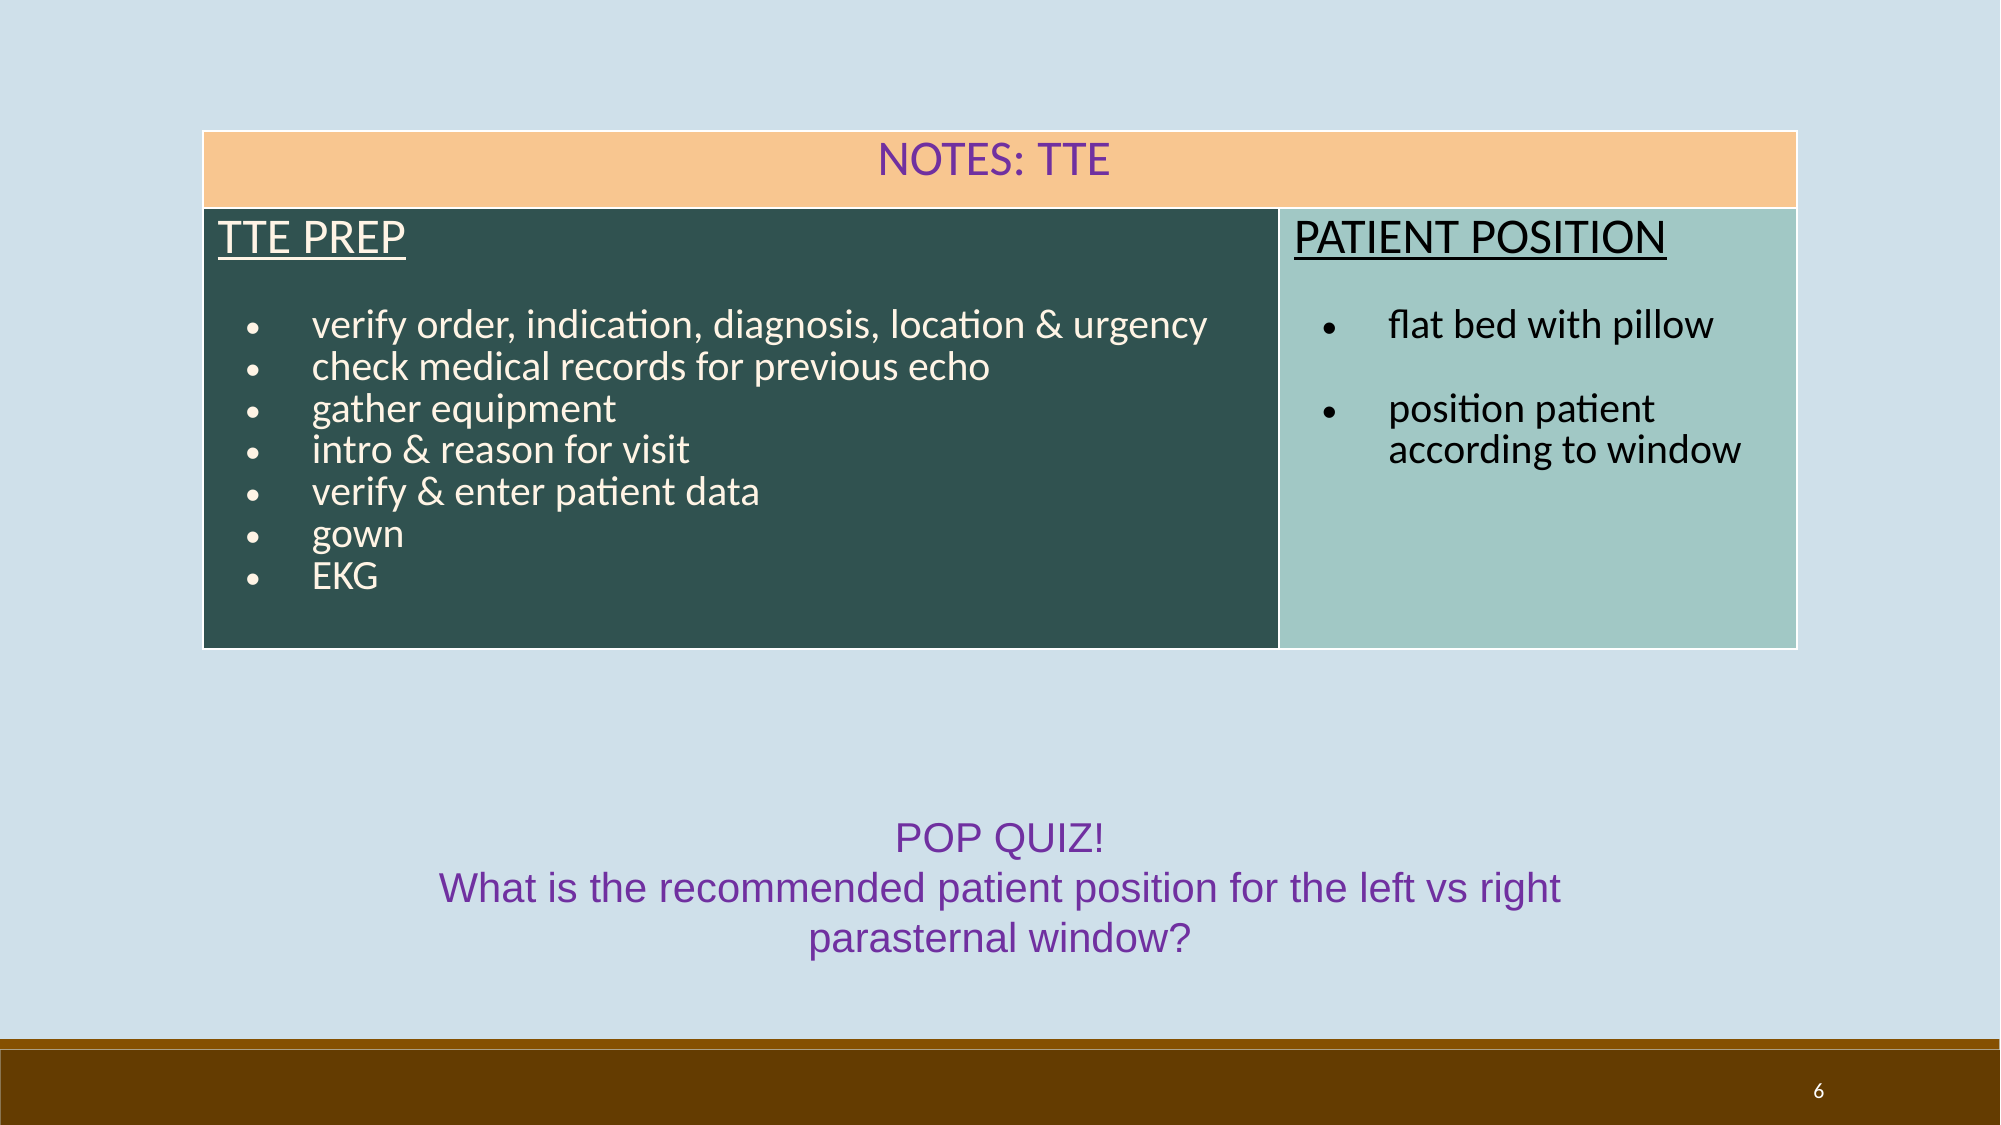

| NOTES: TTE |  |
| --- | --- |
| TTE PREP verify order, indication, diagnosis, location & urgency check medical records for previous echo gather equipment intro & reason for visit verify & enter patient data gown EKG | PATIENT POSITION flat bed with pillow position patient according to window |
POP QUIZ!
What is the recommended patient position for the left vs right parasternal window?
6